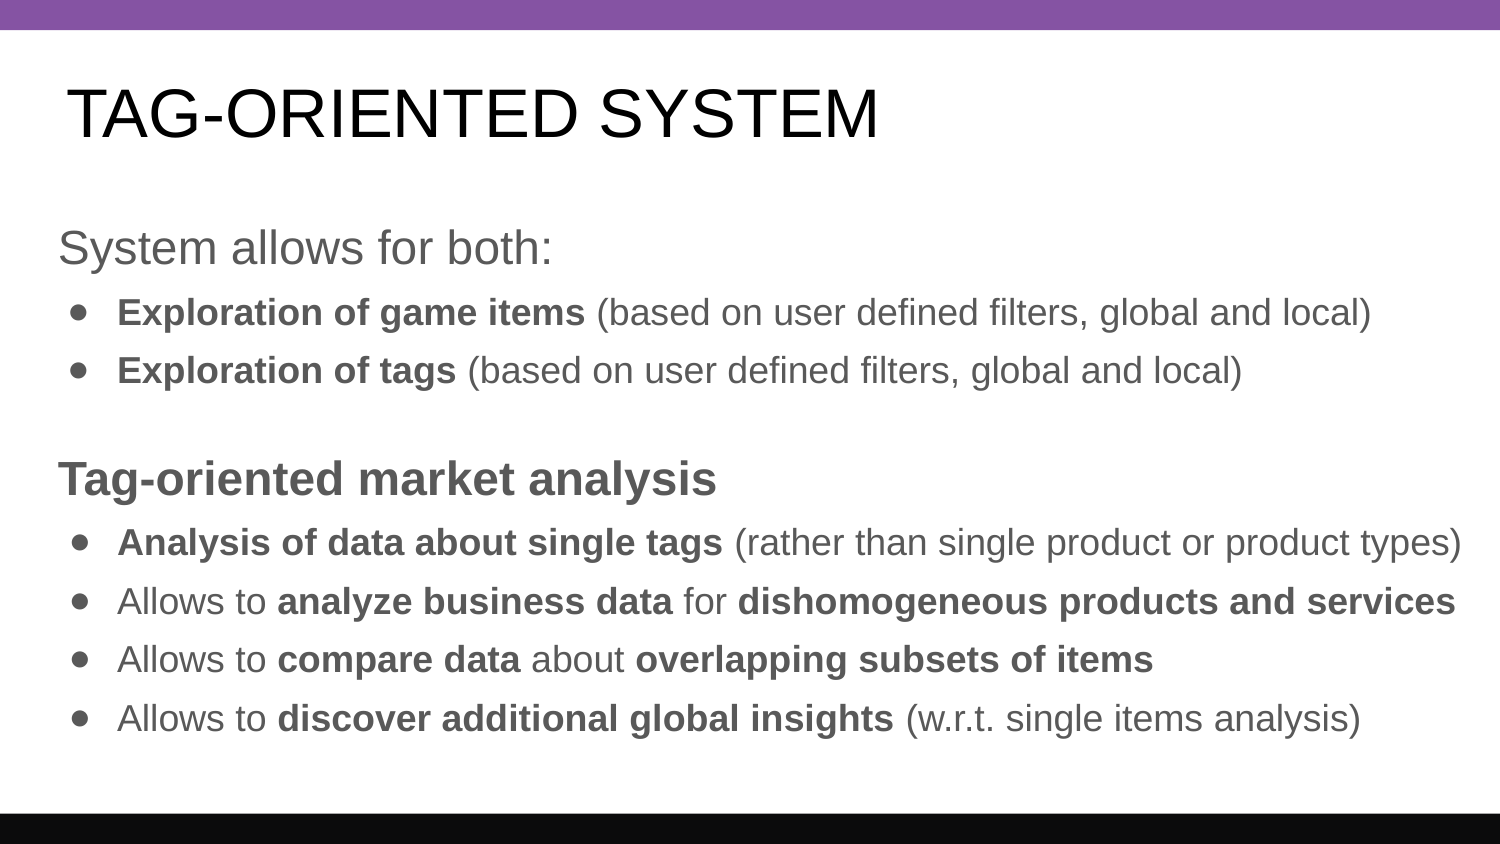

# TAG-ORIENTED SYSTEM
System allows for both:
Exploration of game items (based on user defined filters, global and local)
Exploration of tags (based on user defined filters, global and local)
Tag-oriented market analysis
Analysis of data about single tags (rather than single product or product types)
Allows to analyze business data for dishomogeneous products and services
Allows to compare data about overlapping subsets of items
Allows to discover additional global insights (w.r.t. single items analysis)